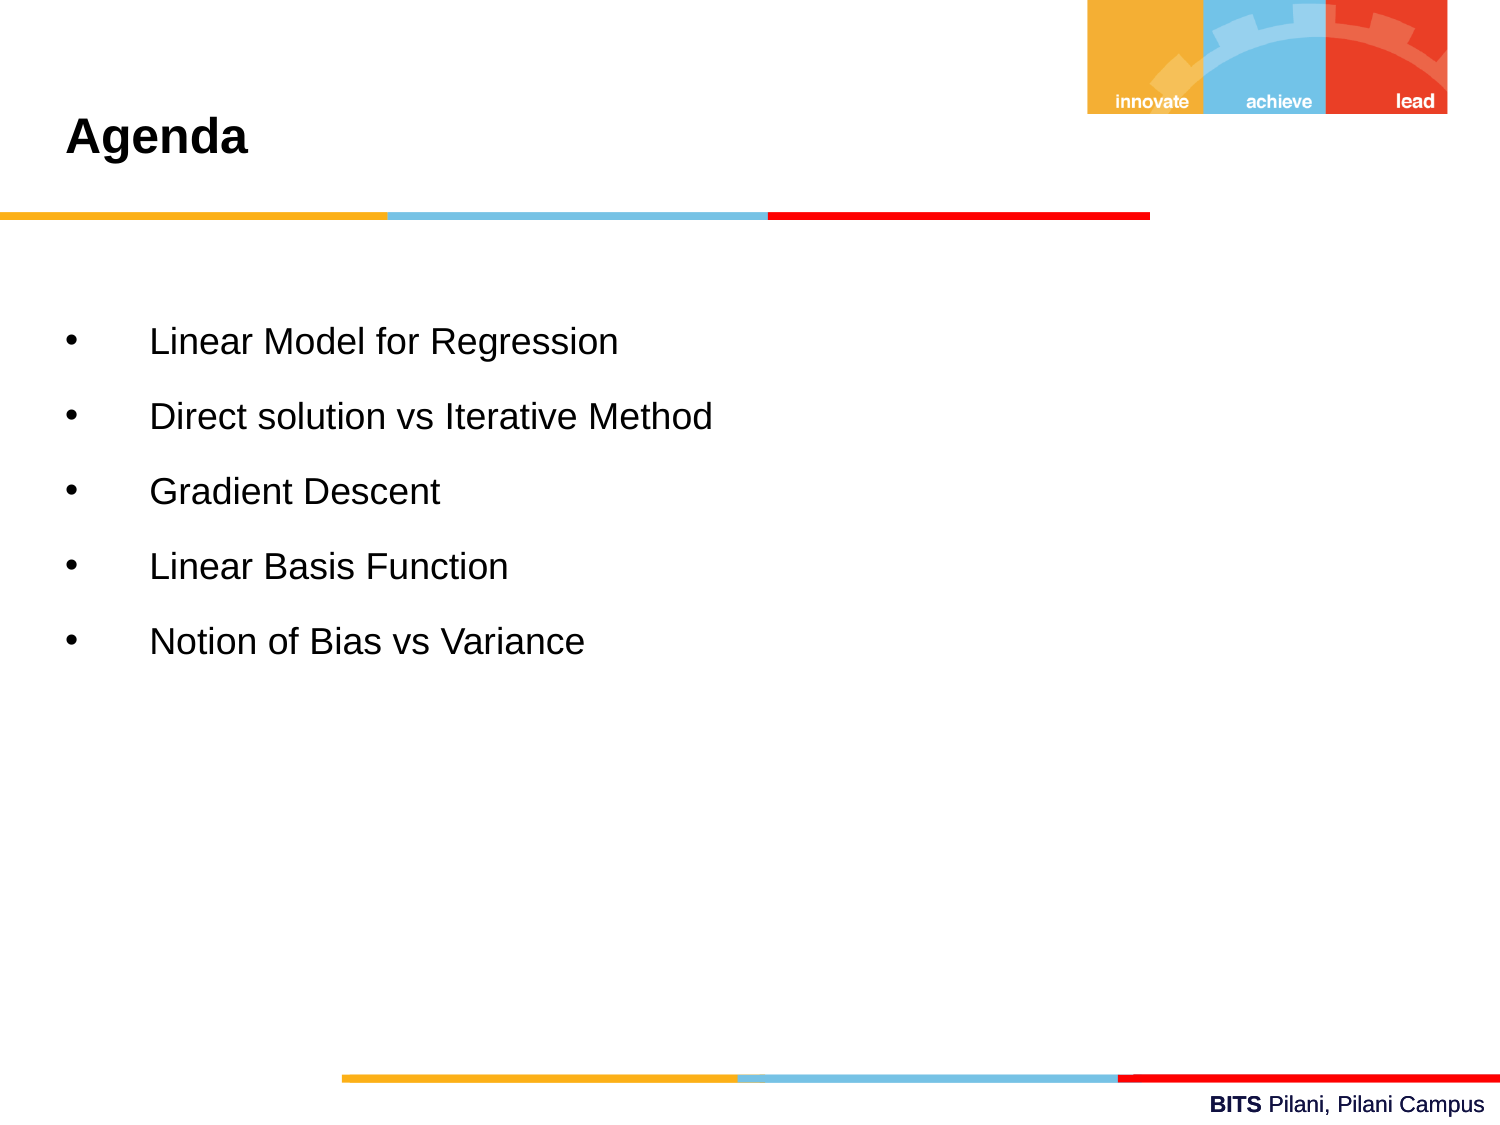

Agenda
Linear Model for Regression
Direct solution vs Iterative Method
Gradient Descent
Linear Basis Function
Notion of Bias vs Variance